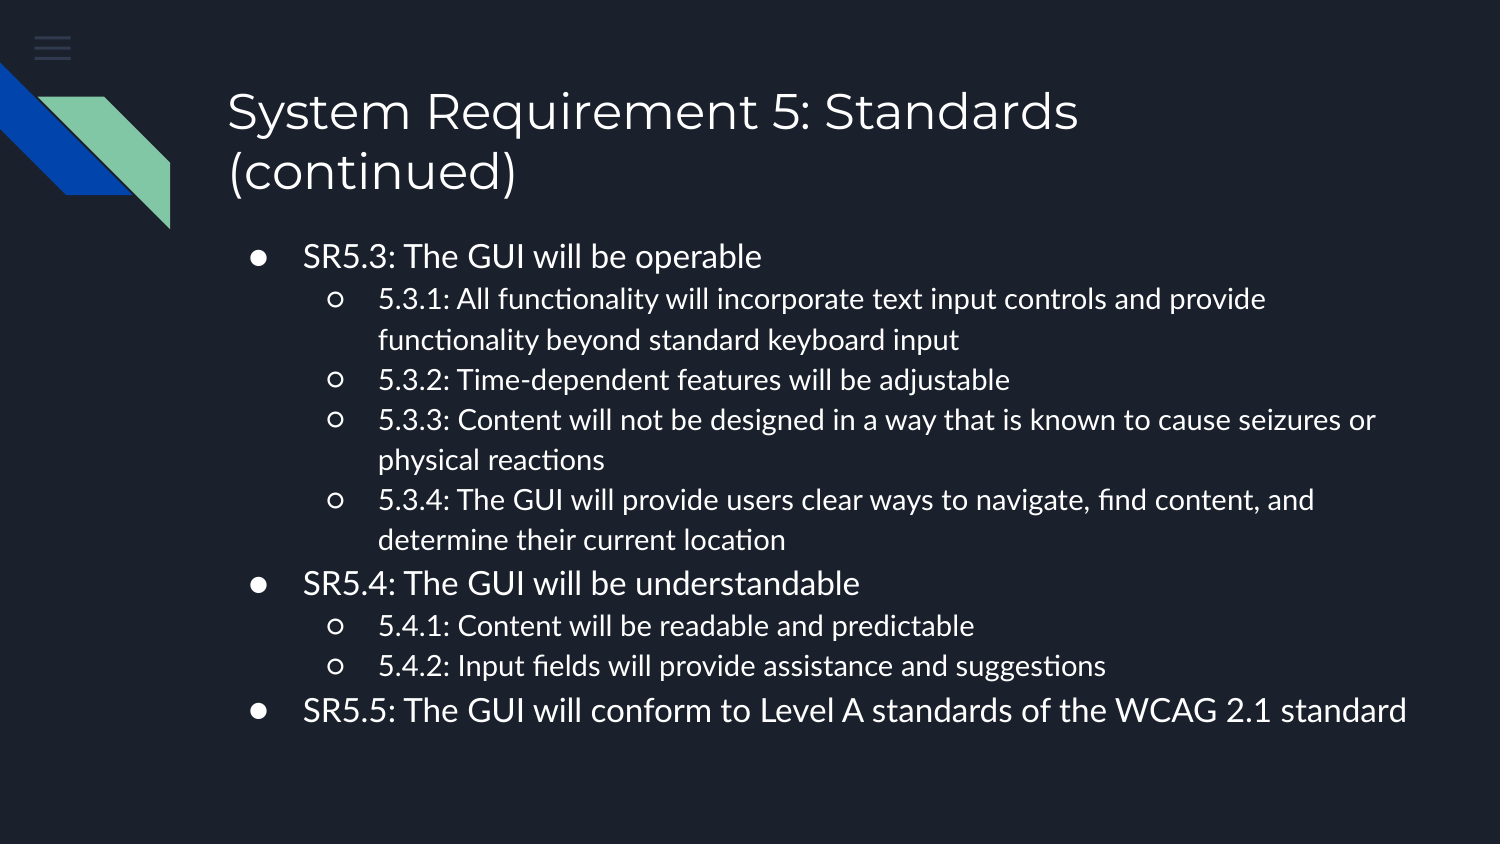

# System Requirement 5: Standards (continued)
SR5.3: The GUI will be operable
5.3.1: All functionality will incorporate text input controls and provide functionality beyond standard keyboard input
5.3.2: Time-dependent features will be adjustable
5.3.3: Content will not be designed in a way that is known to cause seizures or physical reactions
5.3.4: The GUI will provide users clear ways to navigate, find content, and determine their current location
SR5.4: The GUI will be understandable
5.4.1: Content will be readable and predictable
5.4.2: Input fields will provide assistance and suggestions
SR5.5: The GUI will conform to Level A standards of the WCAG 2.1 standard